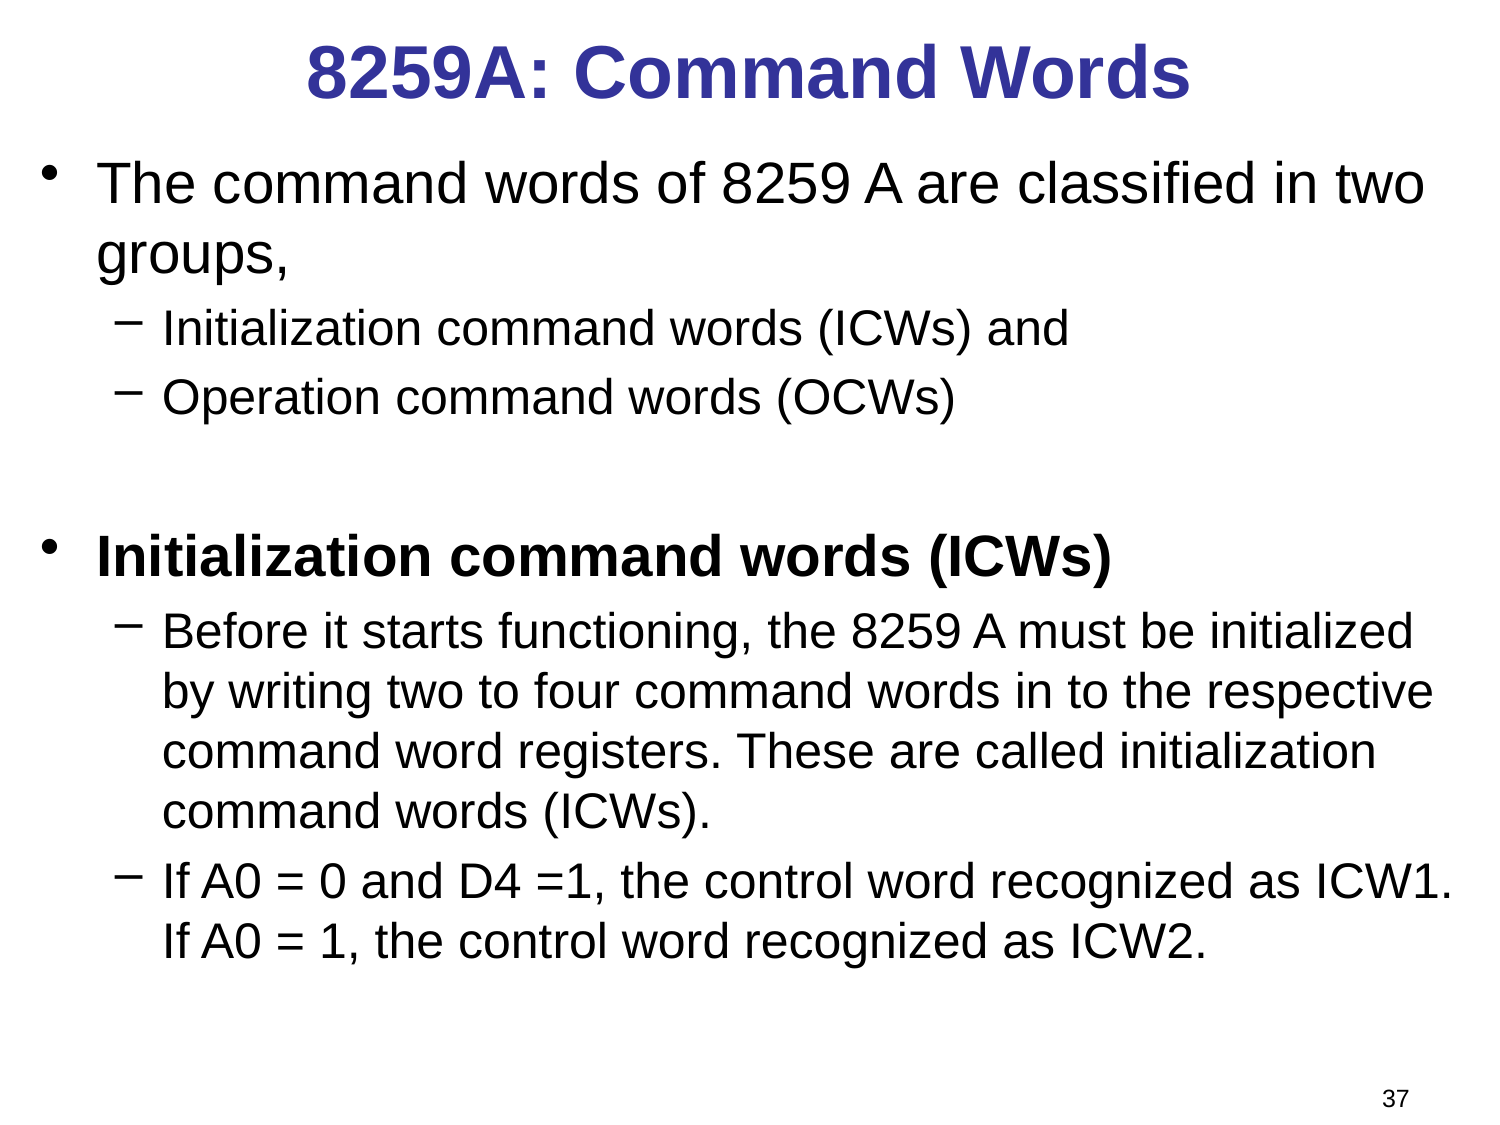

# 8259A: Command Words
The command words of 8259 A are classified in two groups,
Initialization command words (ICWs) and
Operation command words (OCWs)

Initialization command words (ICWs)
Before it starts functioning, the 8259 A must be initialized by writing two to four command words in to the respective command word registers. These are called initialization command words (ICWs).
If A0 = 0 and D4 =1, the control word recognized as ICW1. If A0 = 1, the control word recognized as ICW2.
37